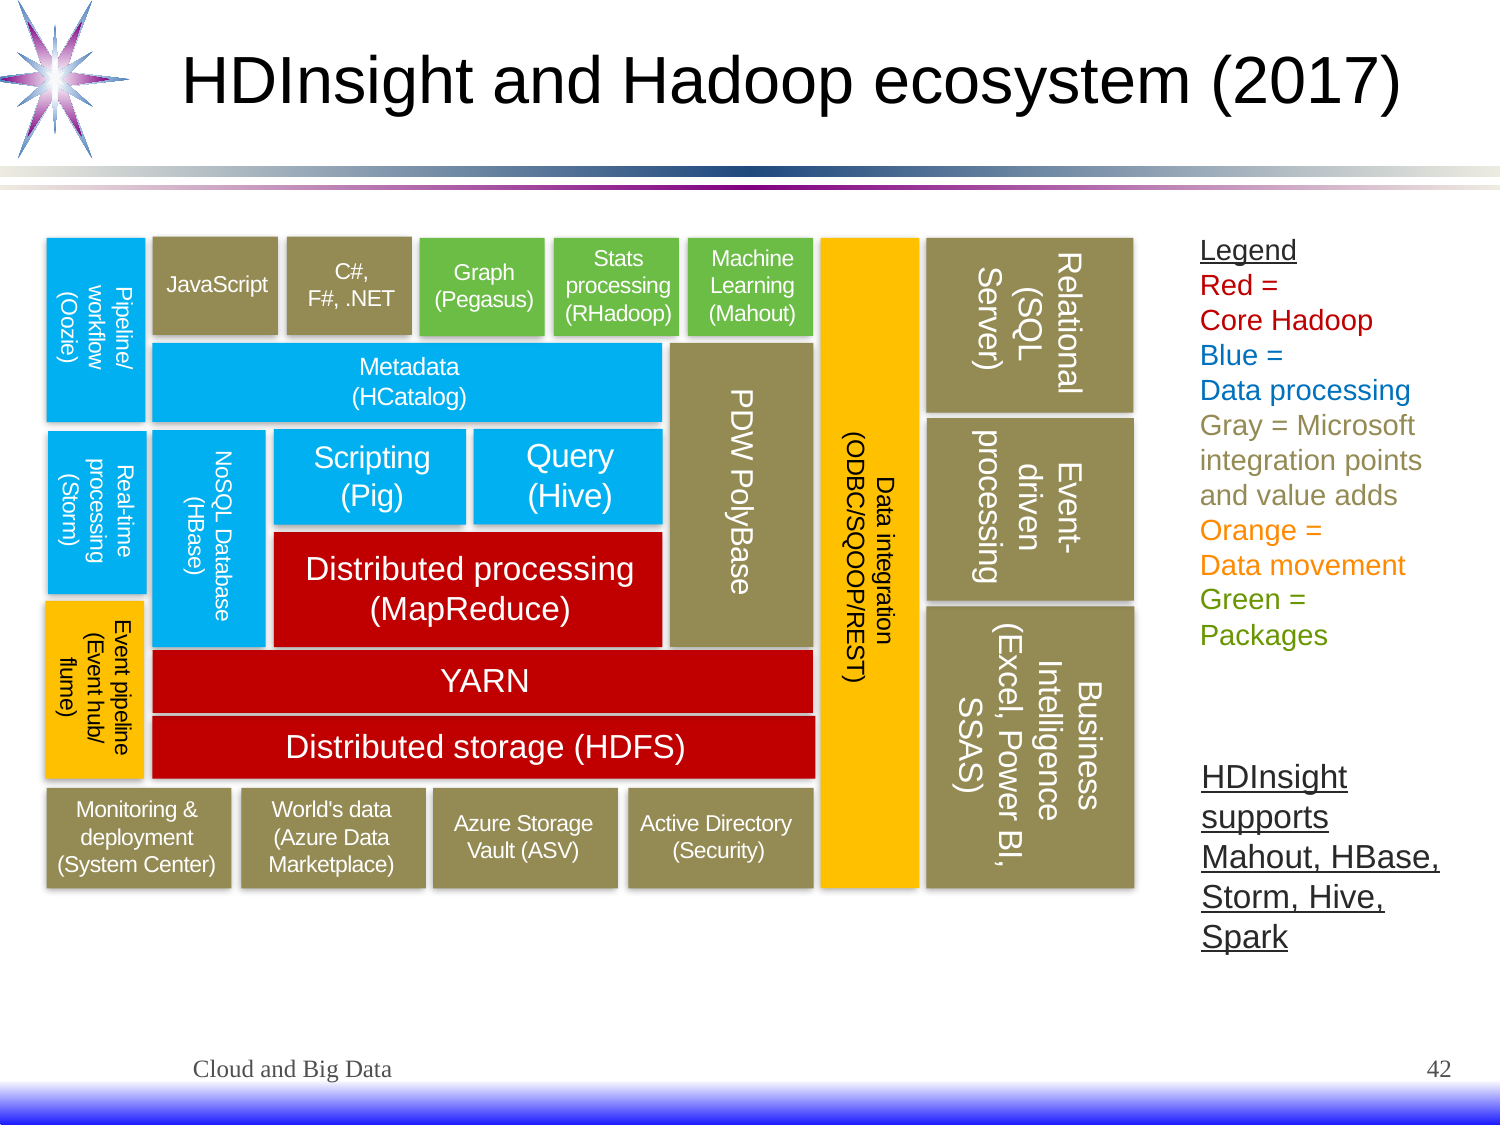

HDInsight and Hadoop ecosystem (2017)
Legend
Red =
Core Hadoop
Blue =
Data processing
Gray = Microsoft integration points and value adds
Orange =
Data movement
Green = Packages
JavaScript
C#, F#, .NET
Data integration
(ODBC/SQOOP/REST)
Stats processing
(RHadoop)
Machine Learning
(Mahout)
Relational
(SQL Server)
Pipeline/ workflow
(Oozie)
Graph
(Pegasus)
PDW PolyBase
Metadata
(HCatalog)
Event-driven processing
Query
(Hive)
Scripting
(Pig)
NoSQL Database
(HBase)
Real-time processing (Storm)
Distributed processing
(MapReduce)
Event pipeline
(Event hub/ flume)
Business Intelligence
(Excel, Power BI, SSAS)
YARN
Distributed storage (HDFS)
Active Directory  (Security)
Monitoring & deployment (System Center)
World's data (Azure Data Marketplace)
Azure Storage Vault (ASV)
HDInsight supports Mahout, HBase, Storm, Hive, Spark
Cloud and Big Data
42